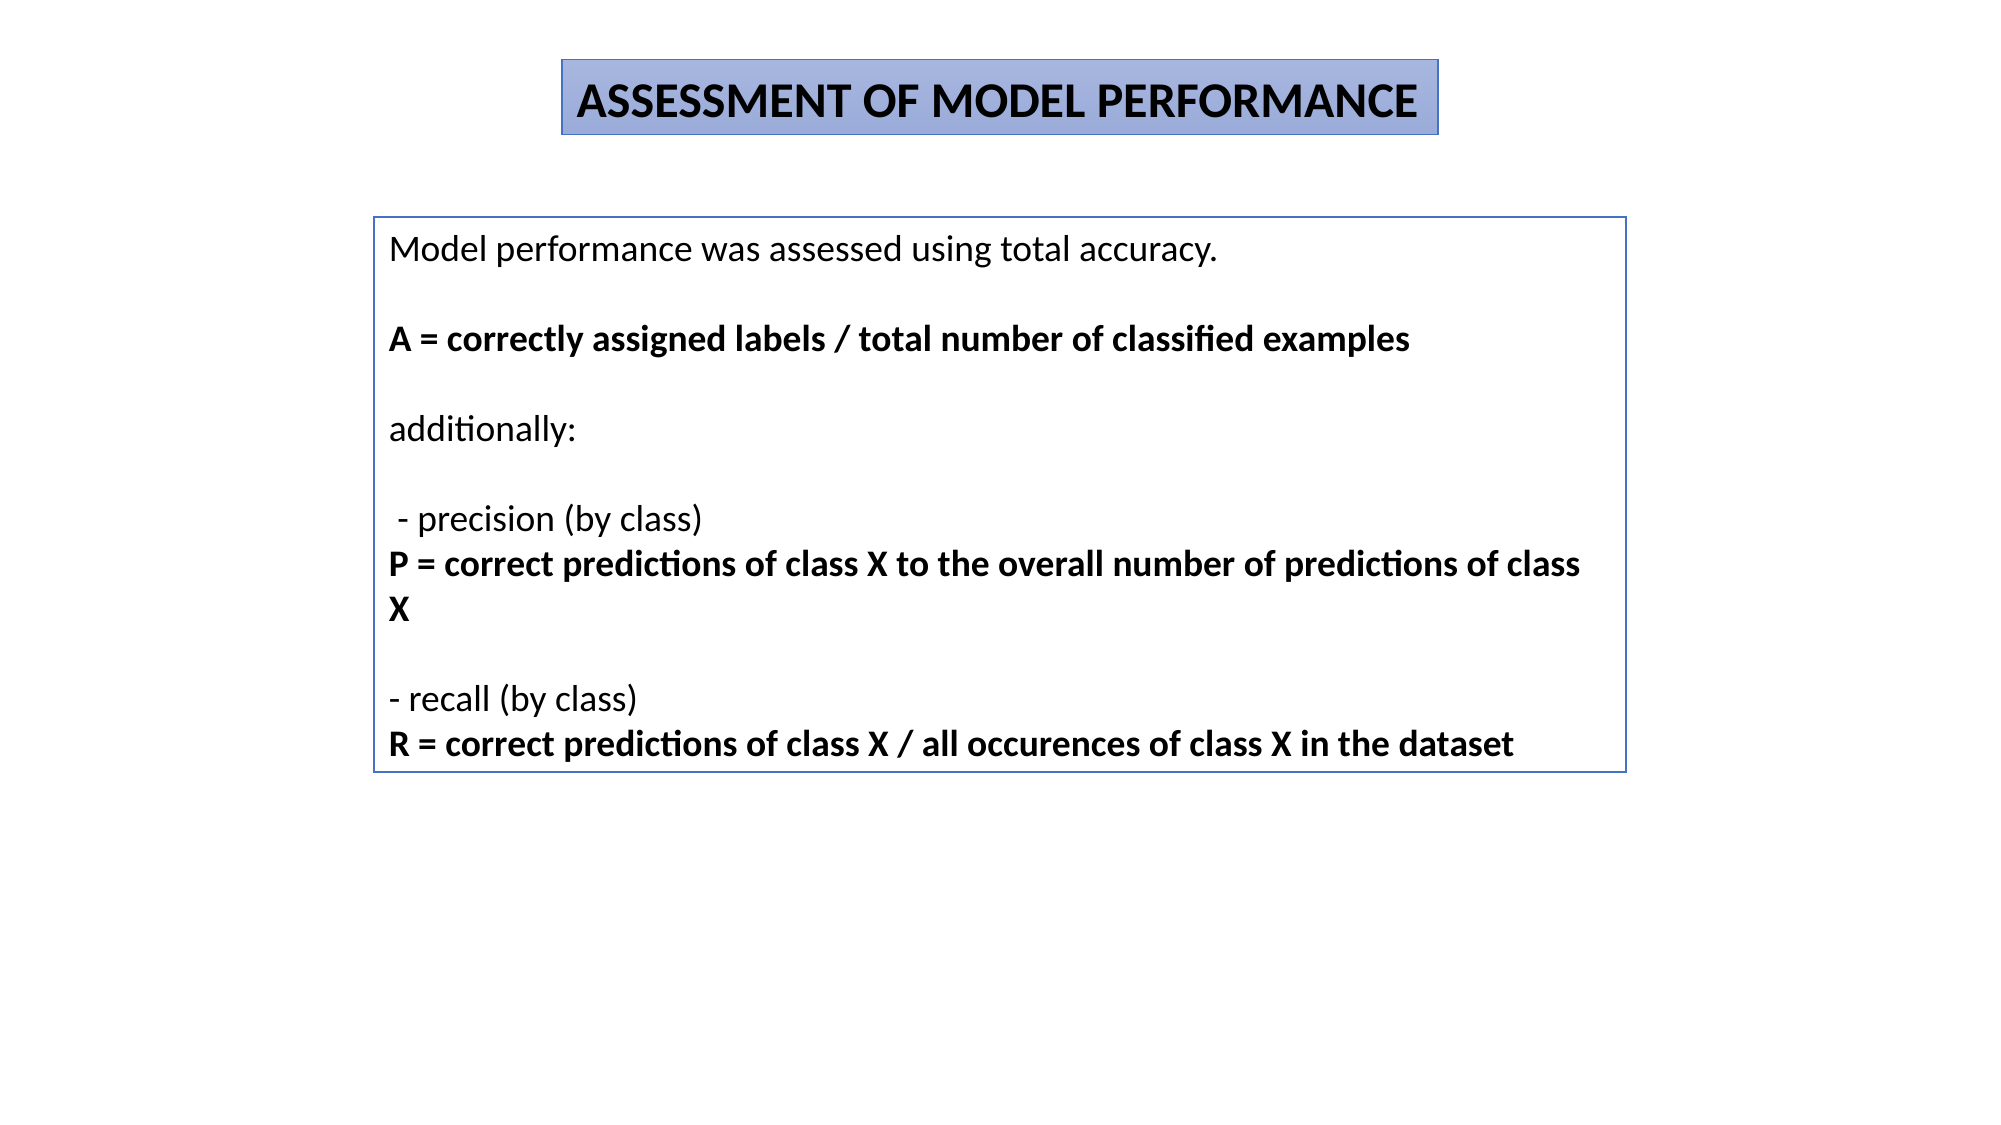

ASSESSMENT OF MODEL PERFORMANCE
Model performance was assessed using total accuracy.

A = correctly assigned labels / total number of classified examples

additionally:

 - precision (by class)
P = correct predictions of class X to the overall number of predictions of class X

- recall (by class)
R = correct predictions of class X / all occurences of class X in the dataset